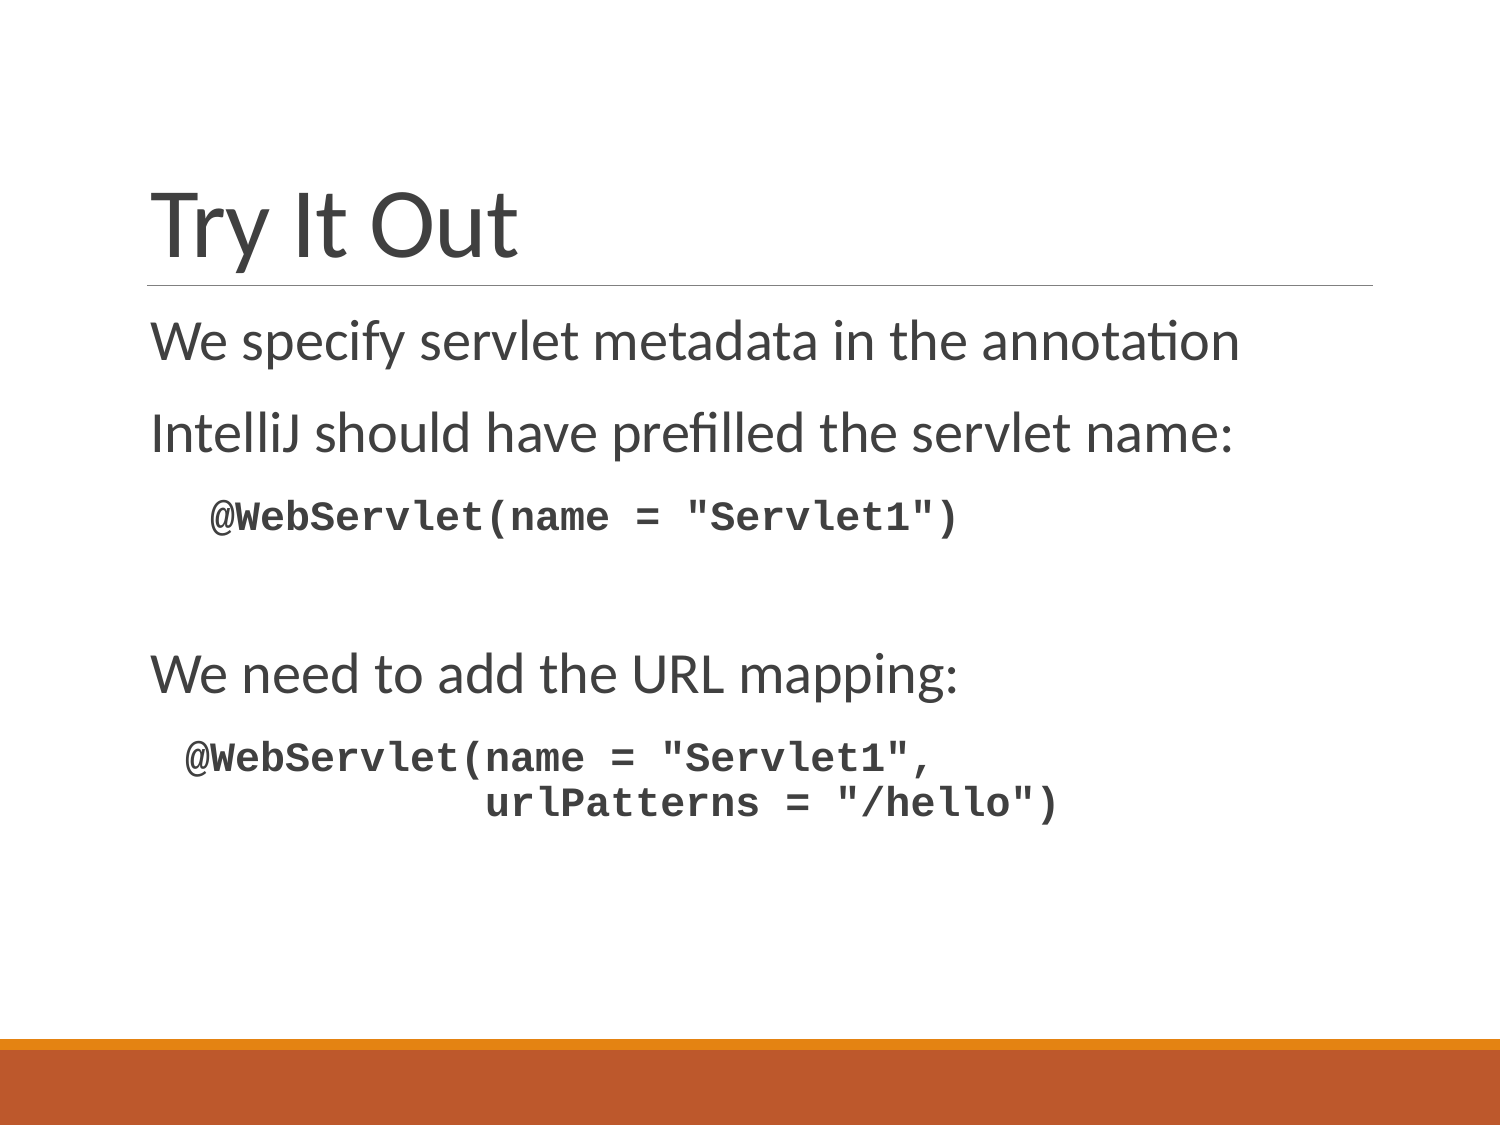

# Try It Out
We specify servlet metadata in the annotation
IntelliJ should have prefilled the servlet name:
   @WebServlet(name = "Servlet1")

We need to add the URL mapping:
  @WebServlet(name = "Servlet1",
              urlPatterns = "/hello")